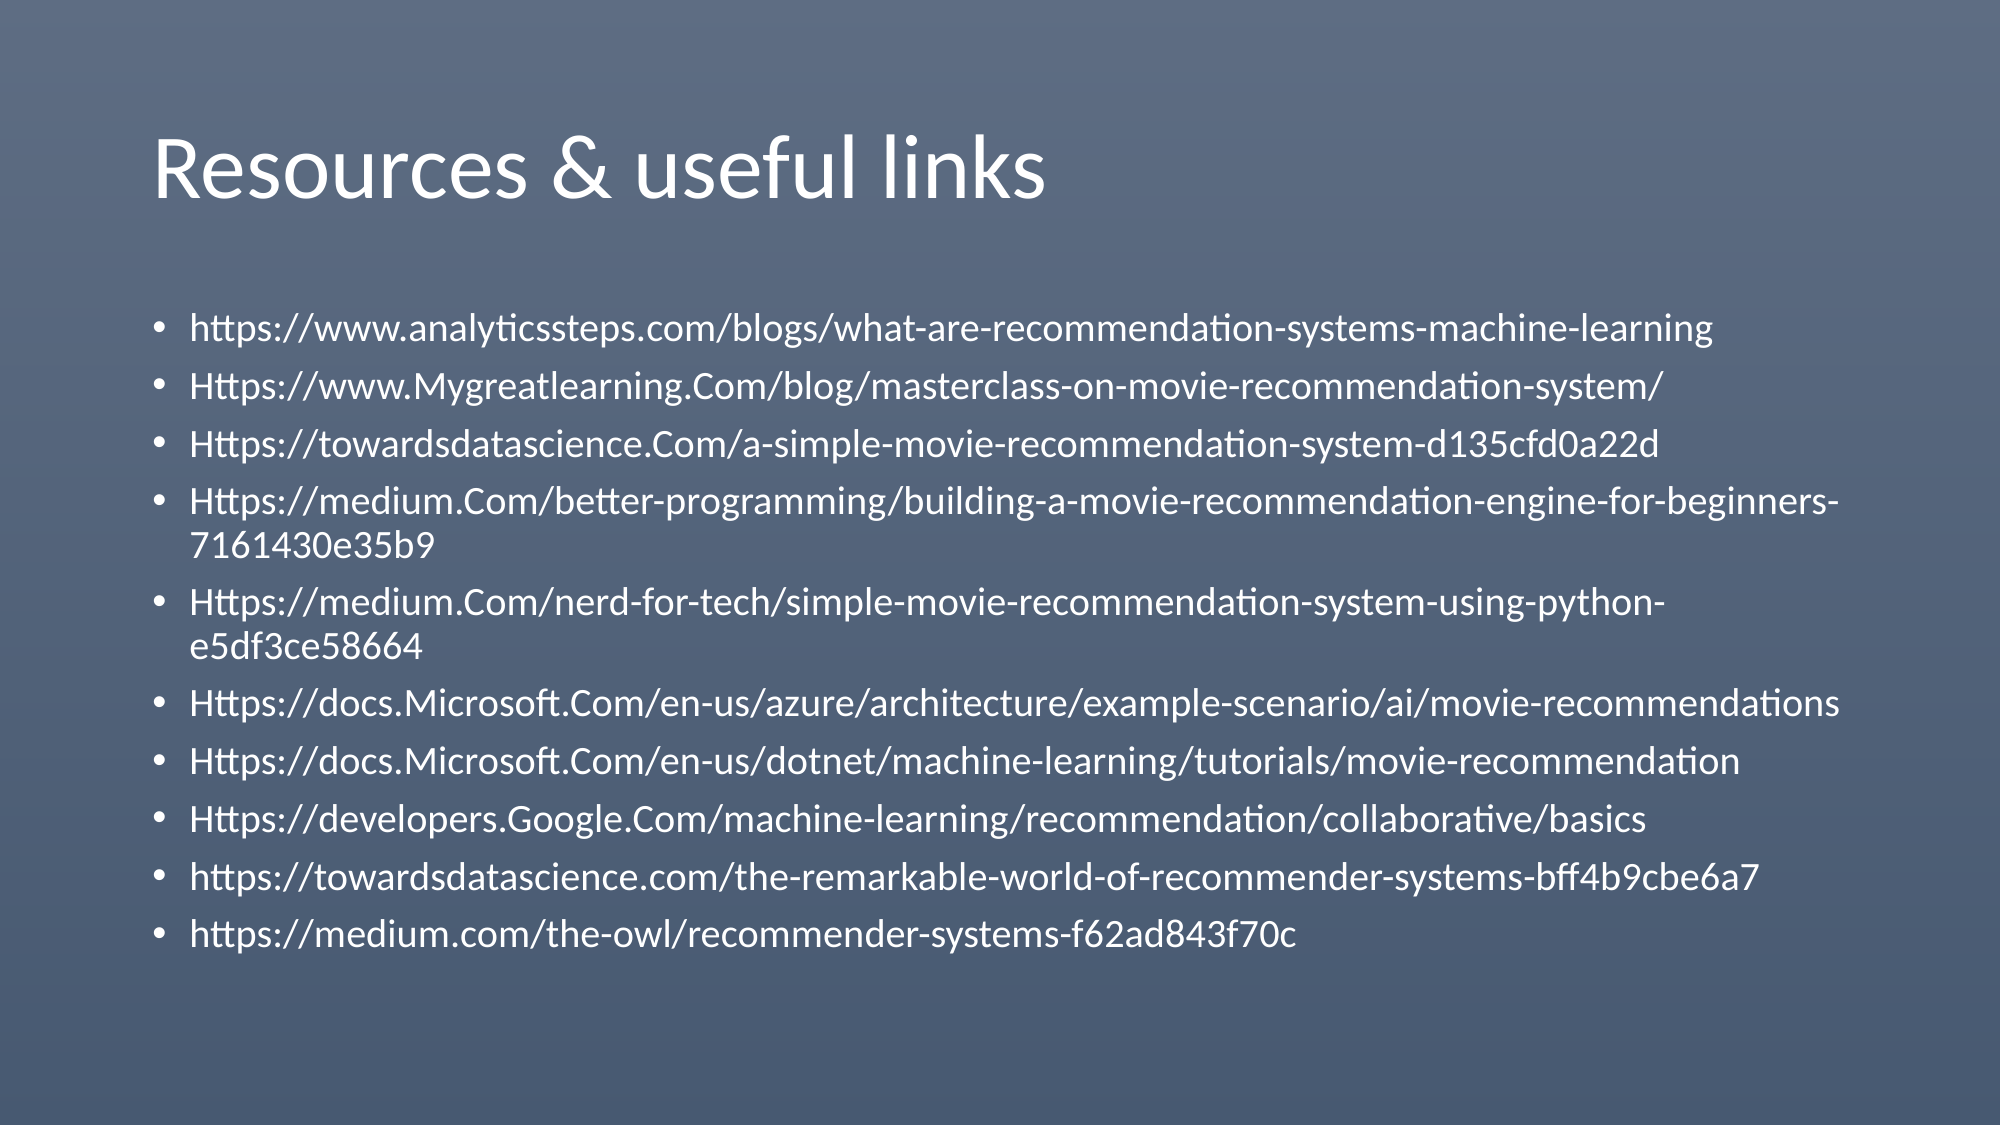

# Resources & useful links
https://www.analyticssteps.com/blogs/what-are-recommendation-systems-machine-learning
Https://www.Mygreatlearning.Com/blog/masterclass-on-movie-recommendation-system/
Https://towardsdatascience.Com/a-simple-movie-recommendation-system-d135cfd0a22d
Https://medium.Com/better-programming/building-a-movie-recommendation-engine-for-beginners-7161430e35b9
Https://medium.Com/nerd-for-tech/simple-movie-recommendation-system-using-python-e5df3ce58664
Https://docs.Microsoft.Com/en-us/azure/architecture/example-scenario/ai/movie-recommendations
Https://docs.Microsoft.Com/en-us/dotnet/machine-learning/tutorials/movie-recommendation
Https://developers.Google.Com/machine-learning/recommendation/collaborative/basics
https://towardsdatascience.com/the-remarkable-world-of-recommender-systems-bff4b9cbe6a7
https://medium.com/the-owl/recommender-systems-f62ad843f70c